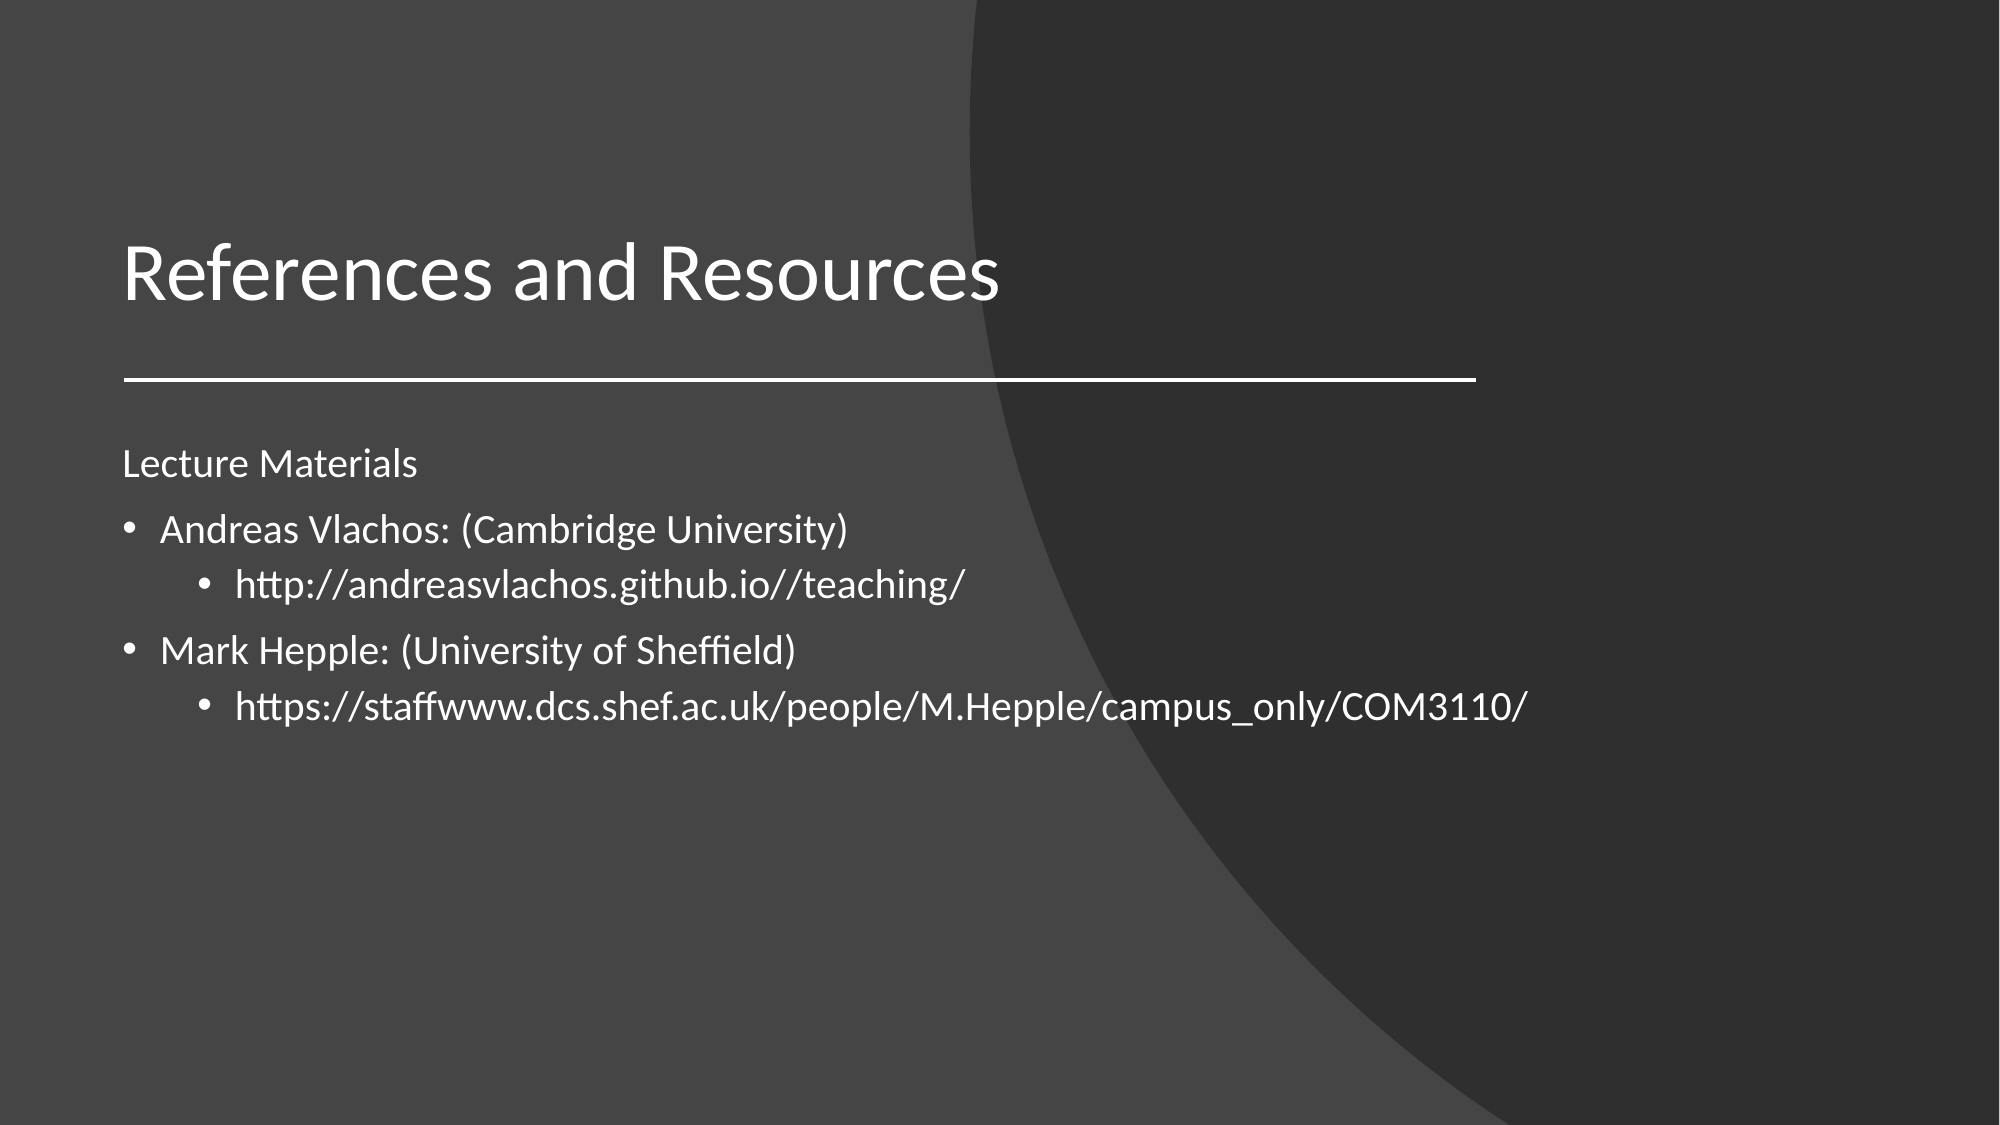

# References and Resources
Lecture Materials
Andreas Vlachos: (Cambridge University)
http://andreasvlachos.github.io//teaching/
Mark Hepple: (University of Sheffield)
https://staffwww.dcs.shef.ac.uk/people/M.Hepple/campus_only/COM3110/